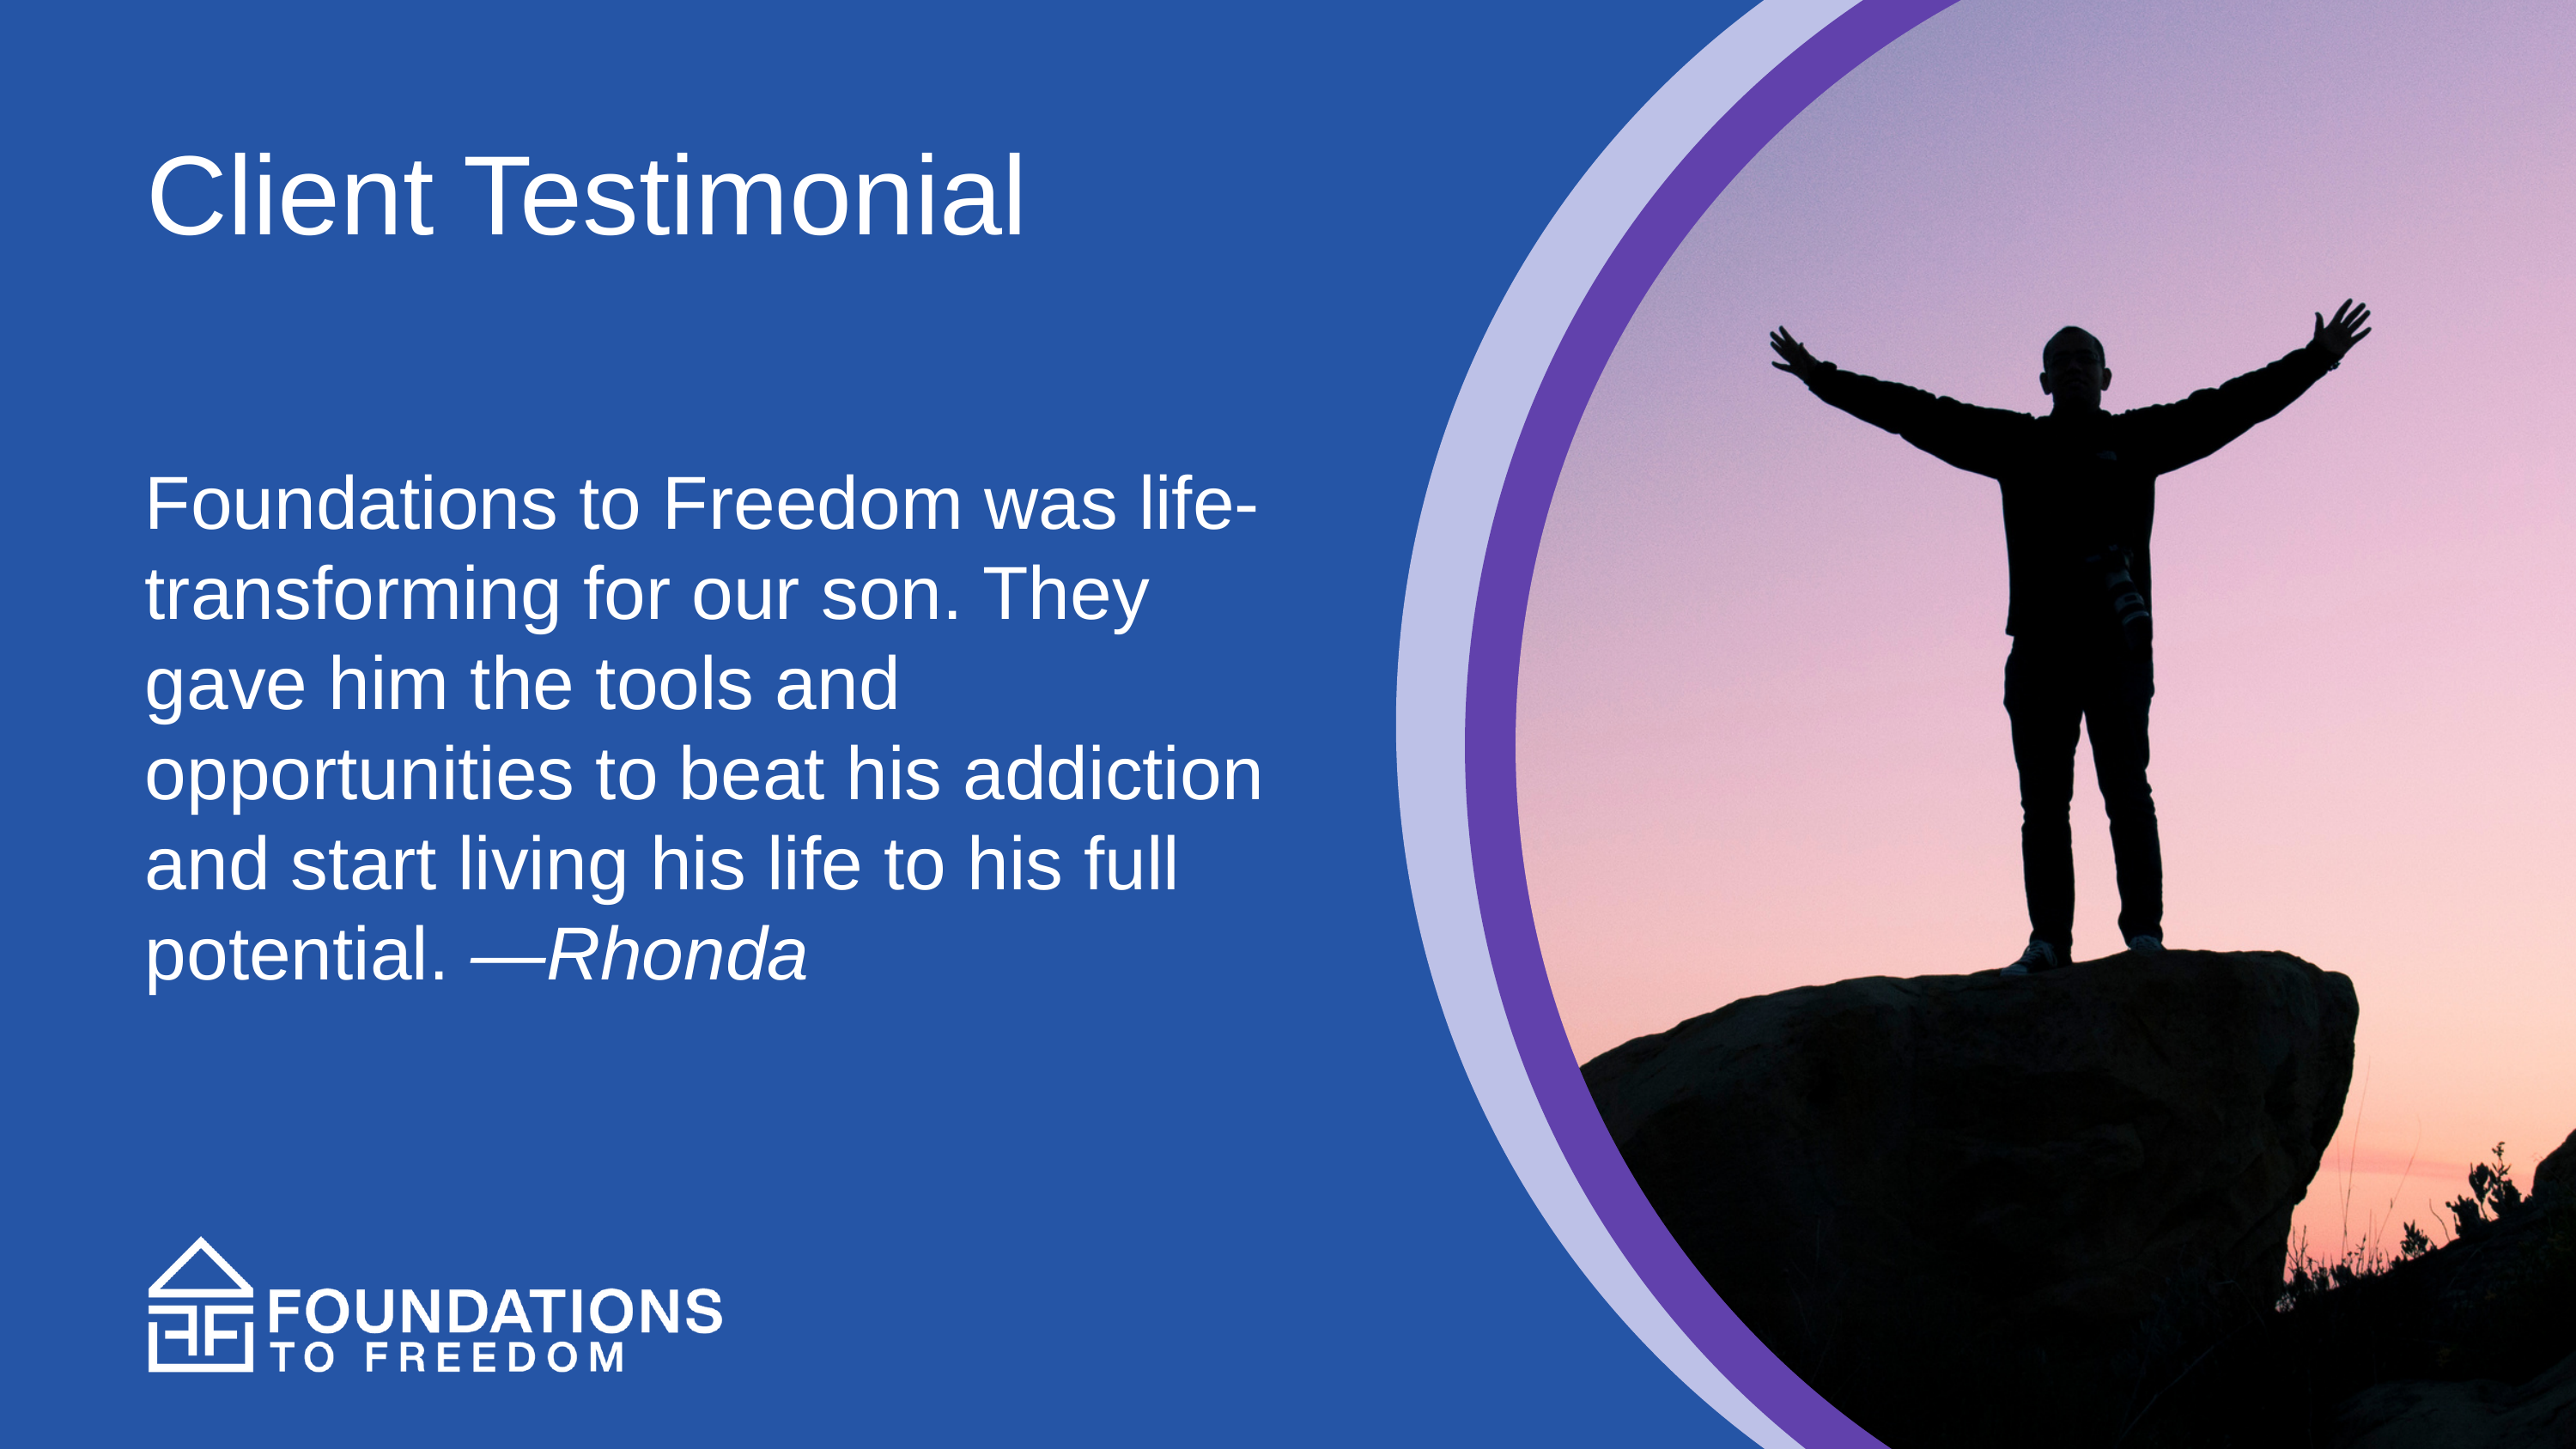

Client Testimonial
Foundations to Freedom was life- transforming for our son. They gave him the tools and opportunities to beat his addiction and start living his life to his full potential. —Rhonda